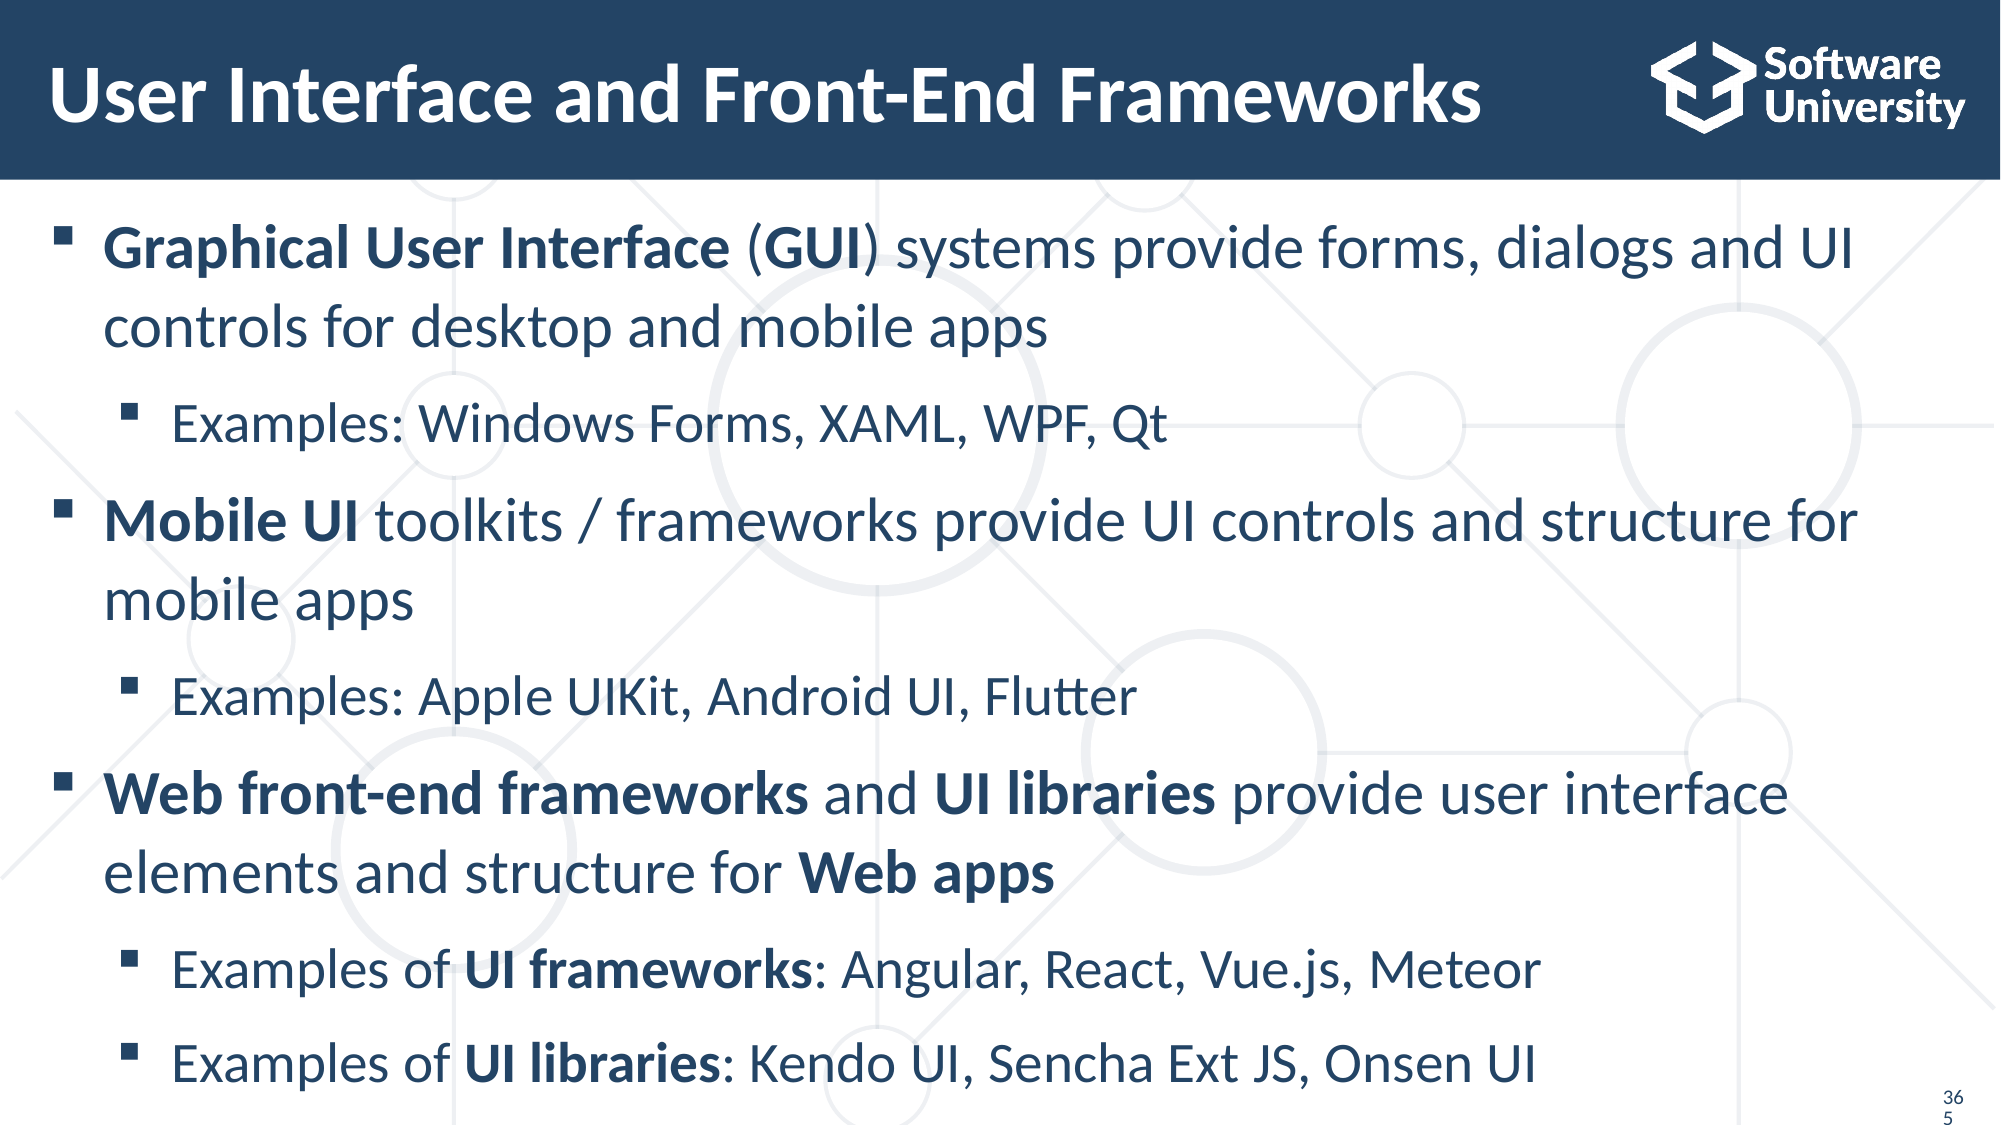

# User Interface and Front-End Frameworks
Graphical User Interface (GUI) systems provide forms, dialogs and UI controls for desktop and mobile apps
Examples: Windows Forms, XAML, WPF, Qt
Mobile UI toolkits / frameworks provide UI controls and structure for mobile apps
Examples: Apple UIKit, Android UI, Flutter
Web front-end frameworks and UI libraries provide user interface elements and structure for Web apps
Examples of UI frameworks: Angular, React, Vue.js, Meteor
Examples of UI libraries: Kendo UI, Sencha Ext JS, Onsen UI
365